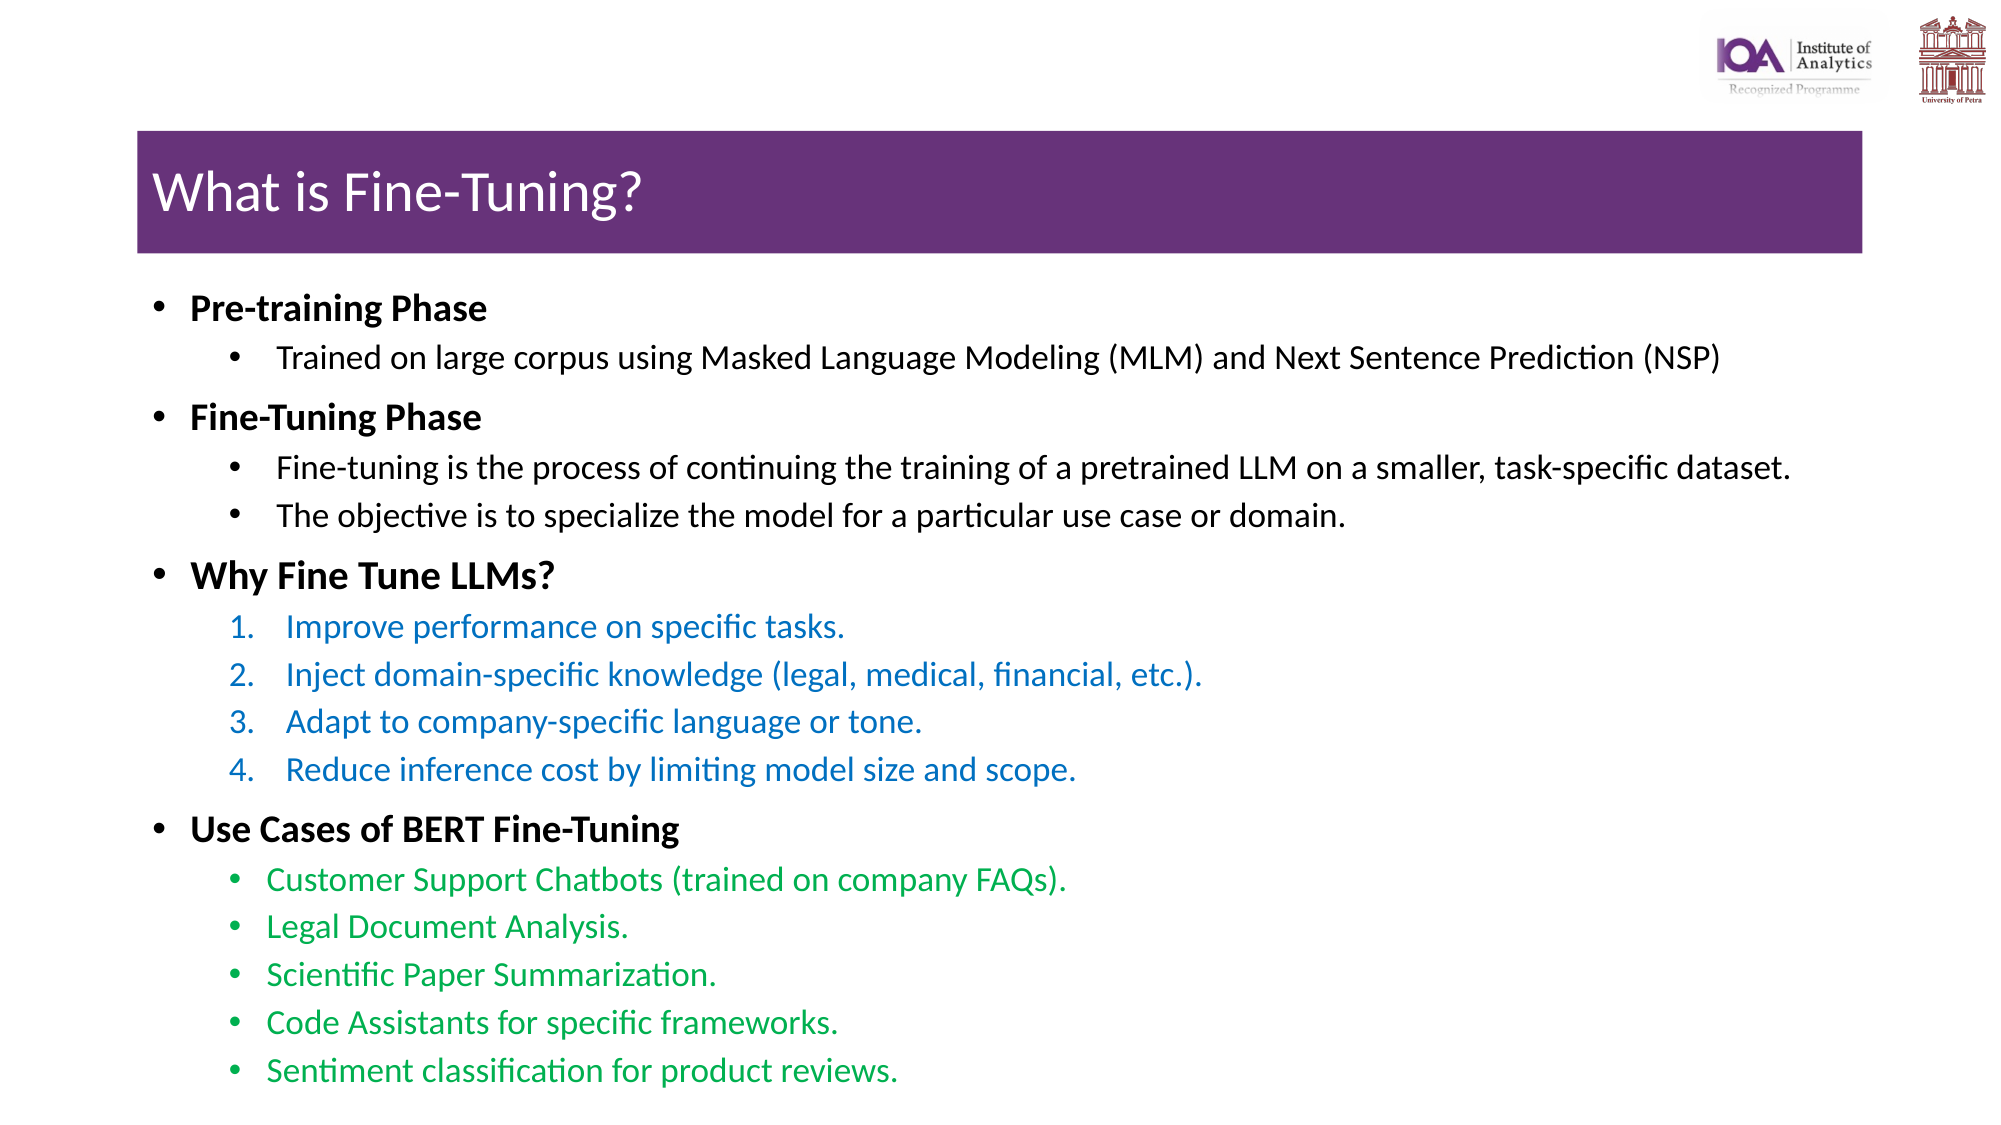

# What is Fine-Tuning?
Pre-training Phase
Trained on large corpus using Masked Language Modeling (MLM) and Next Sentence Prediction (NSP)
Fine-Tuning Phase
Fine-tuning is the process of continuing the training of a pretrained LLM on a smaller, task-specific dataset.
The objective is to specialize the model for a particular use case or domain.
Why Fine Tune LLMs?
Improve performance on specific tasks.
Inject domain-specific knowledge (legal, medical, financial, etc.).
Adapt to company-specific language or tone.
Reduce inference cost by limiting model size and scope.
Use Cases of BERT Fine-Tuning
Customer Support Chatbots (trained on company FAQs).
Legal Document Analysis.
Scientific Paper Summarization.
Code Assistants for specific frameworks.
Sentiment classification for product reviews.